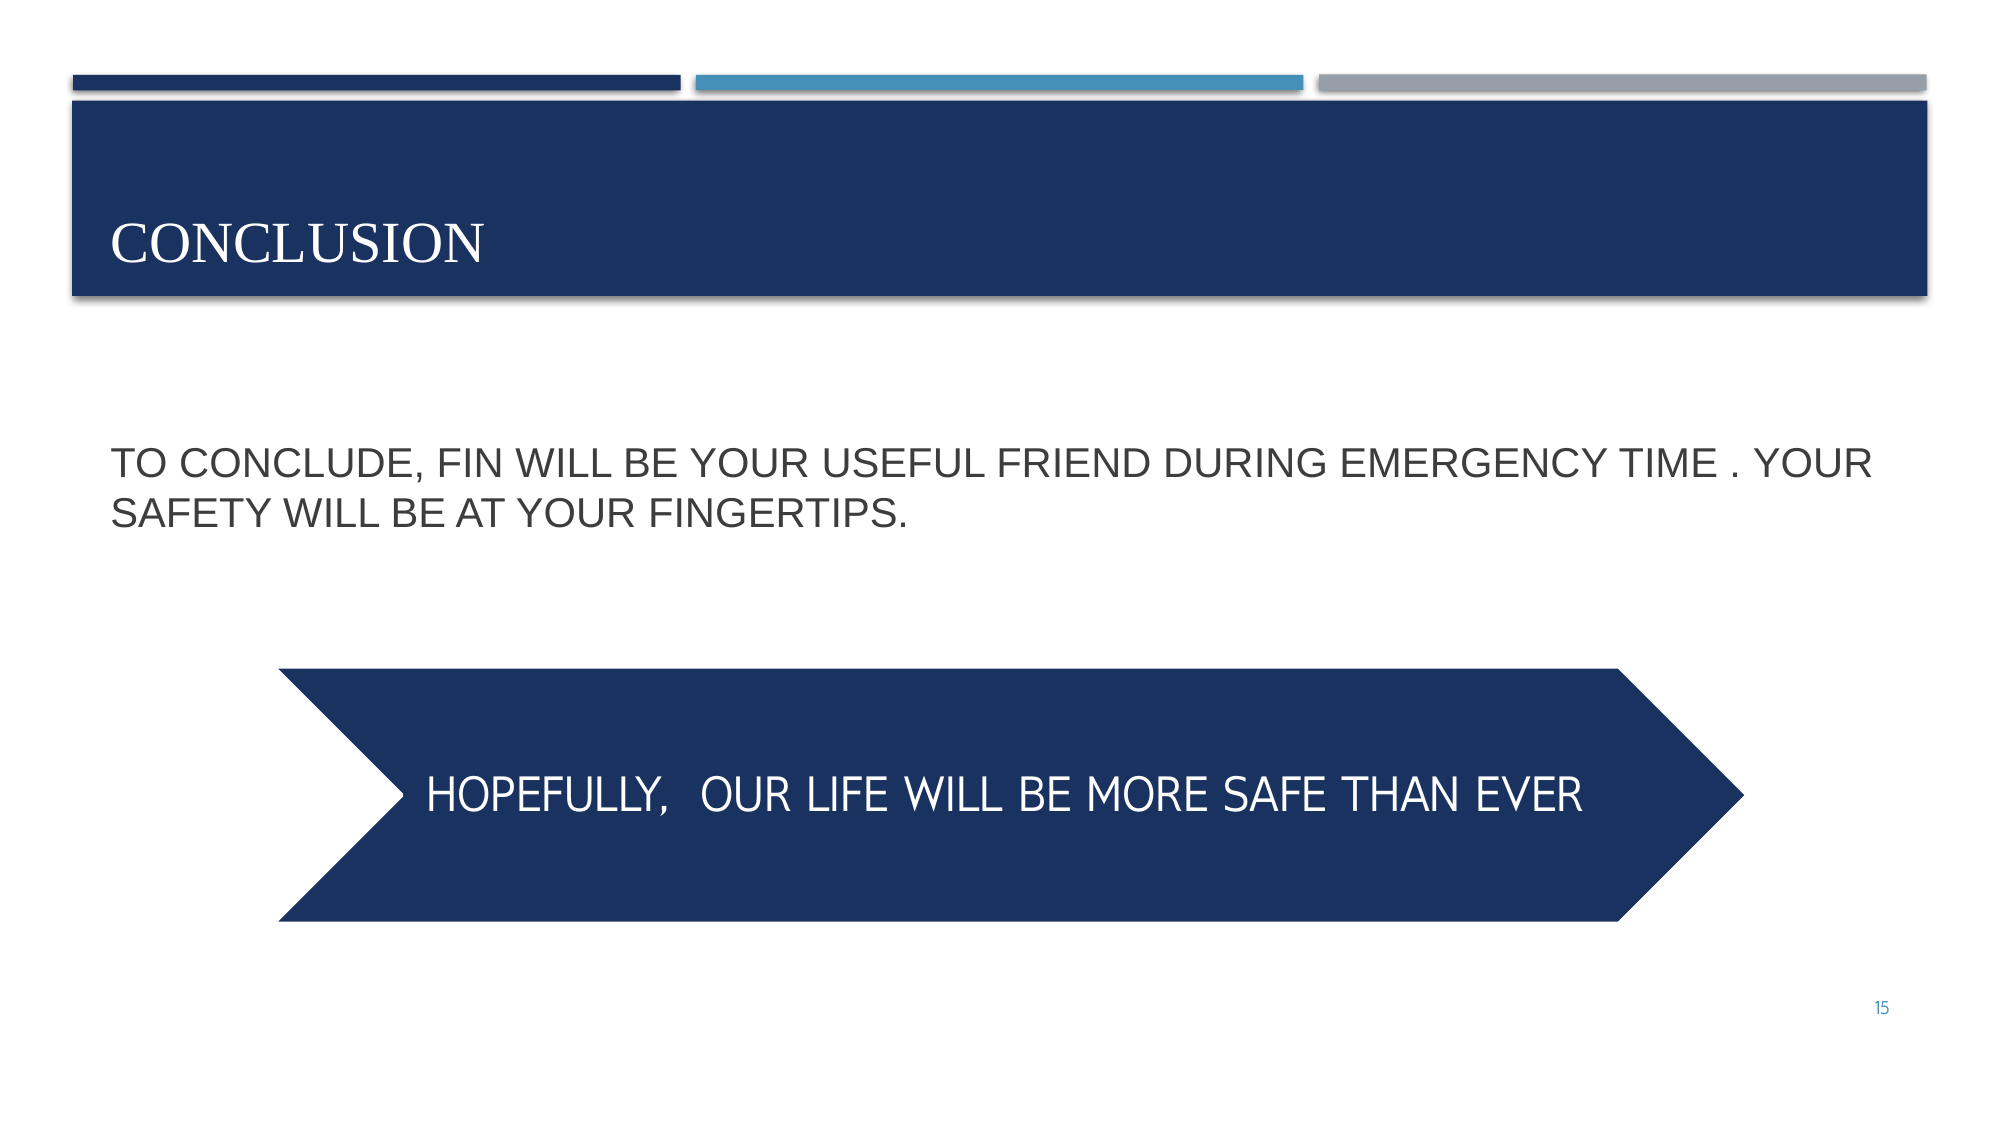

# Conclusion
TO CONCLUDE, FIN WILL BE YOUR USEFUL FRIEND DURING EMERGENCY TIME . YOUR SAFETY WILL BE AT YOUR FINGERTIPS.

HOPEFULLY,  OUR LIFE WILL BE MORE SAFE THAN EVER
15